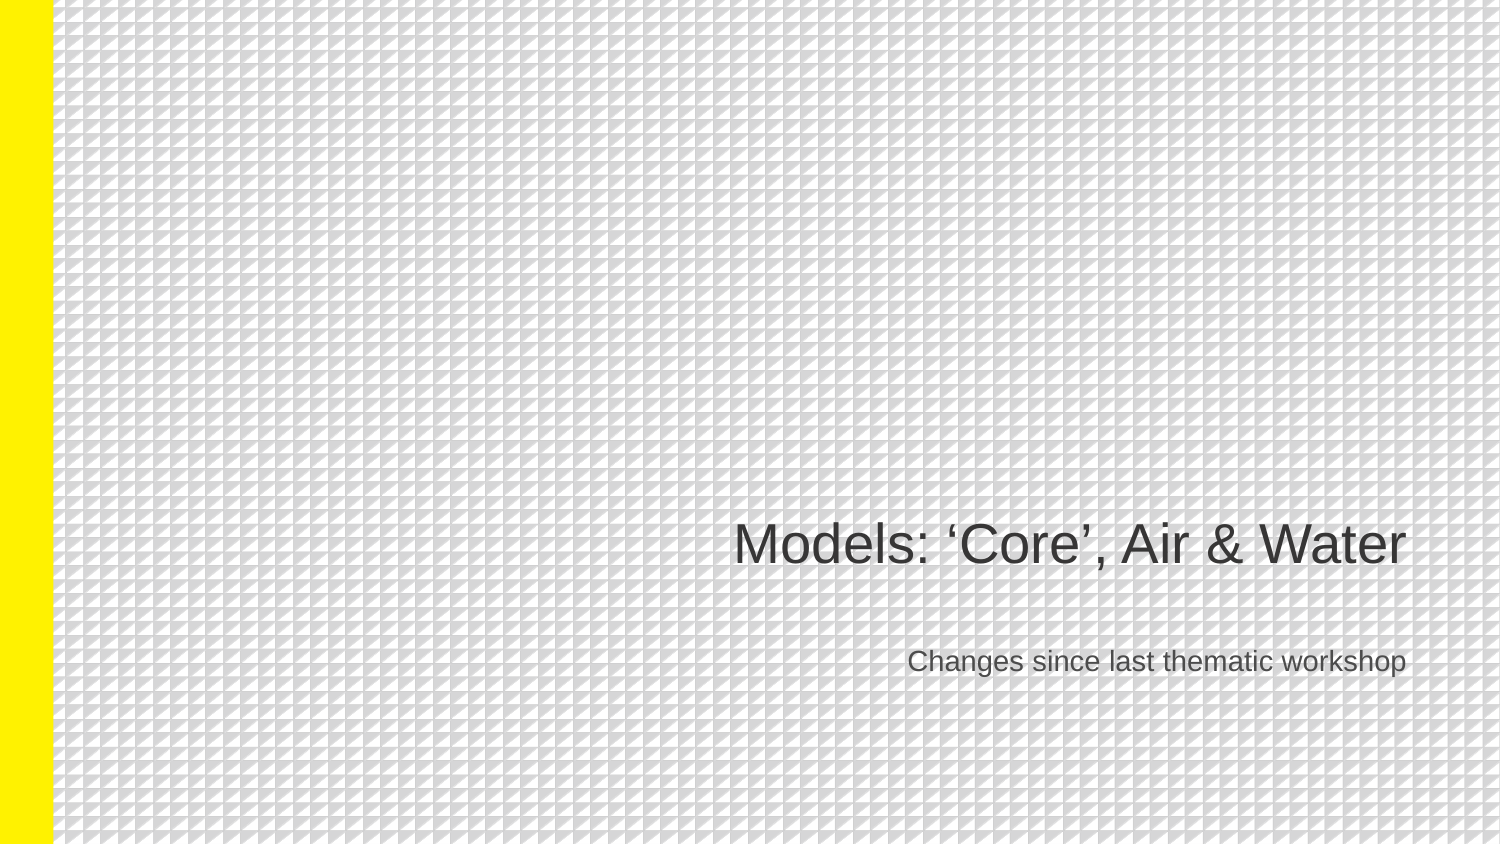

# Models: ‘Core’, Air & Water
Changes since last thematic workshop